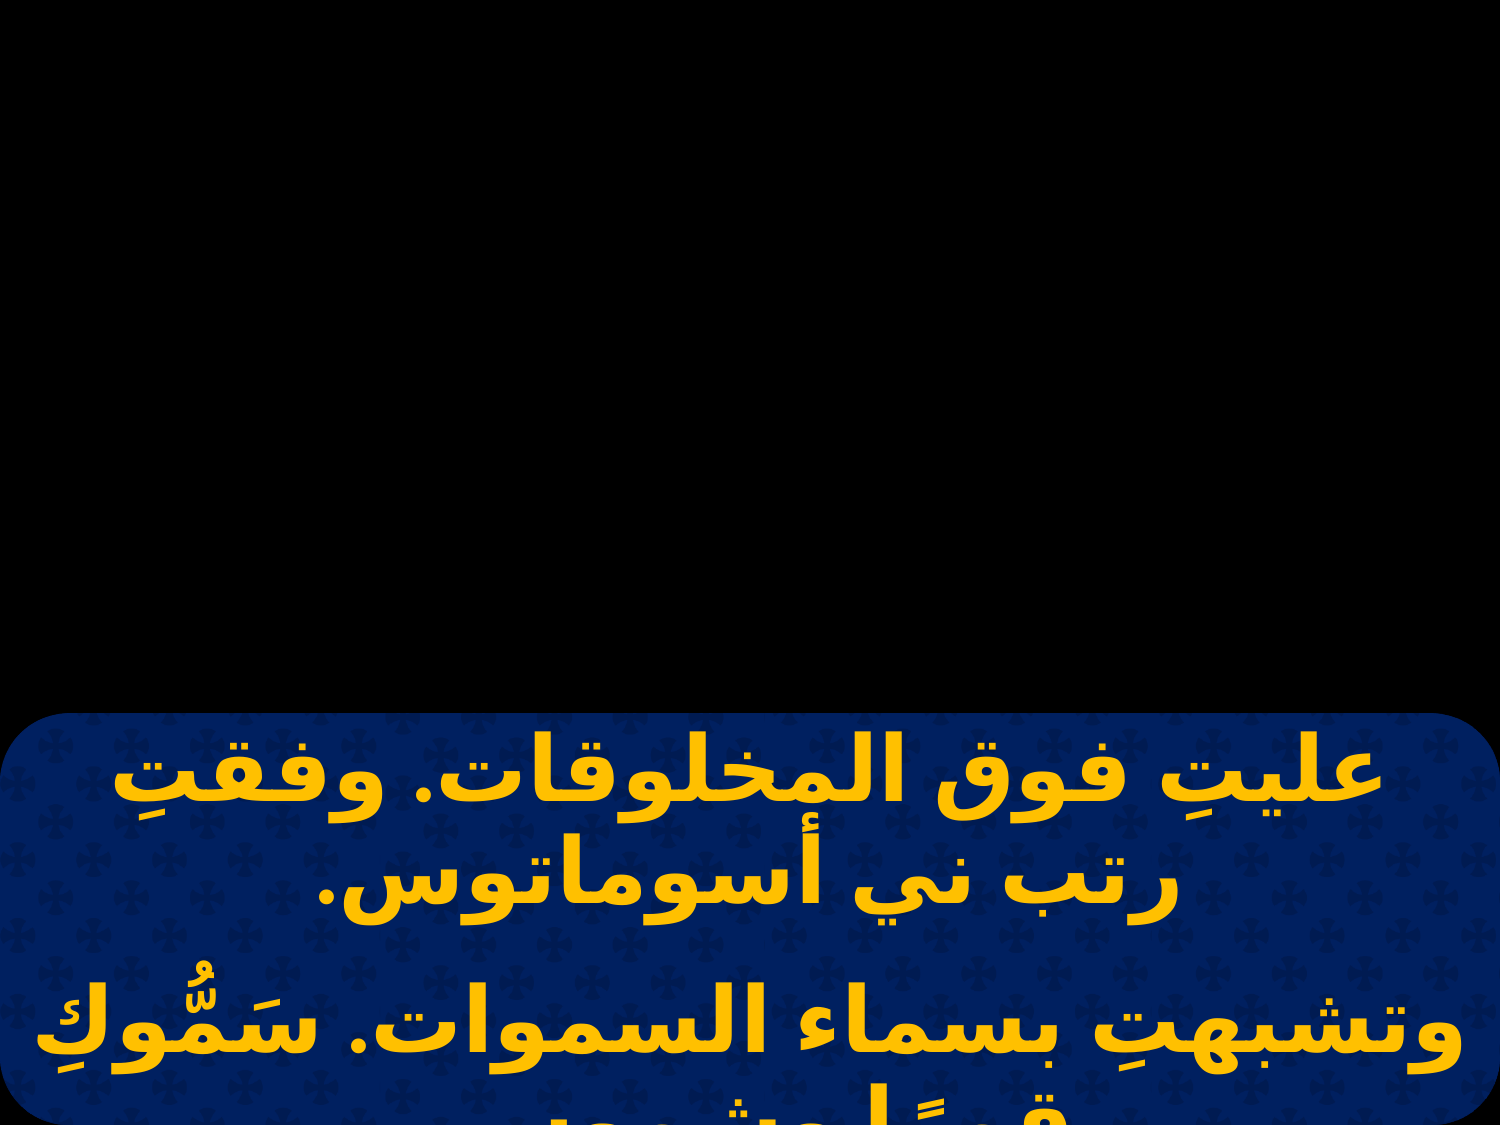

| عليتِ فوق المخلوقات. وفقتِ رتب ني أسوماتوس. |
| --- |
|  |
| وتشبهتِ بسماء السموات. سَمُّوكِ قمرًا وشموس. |